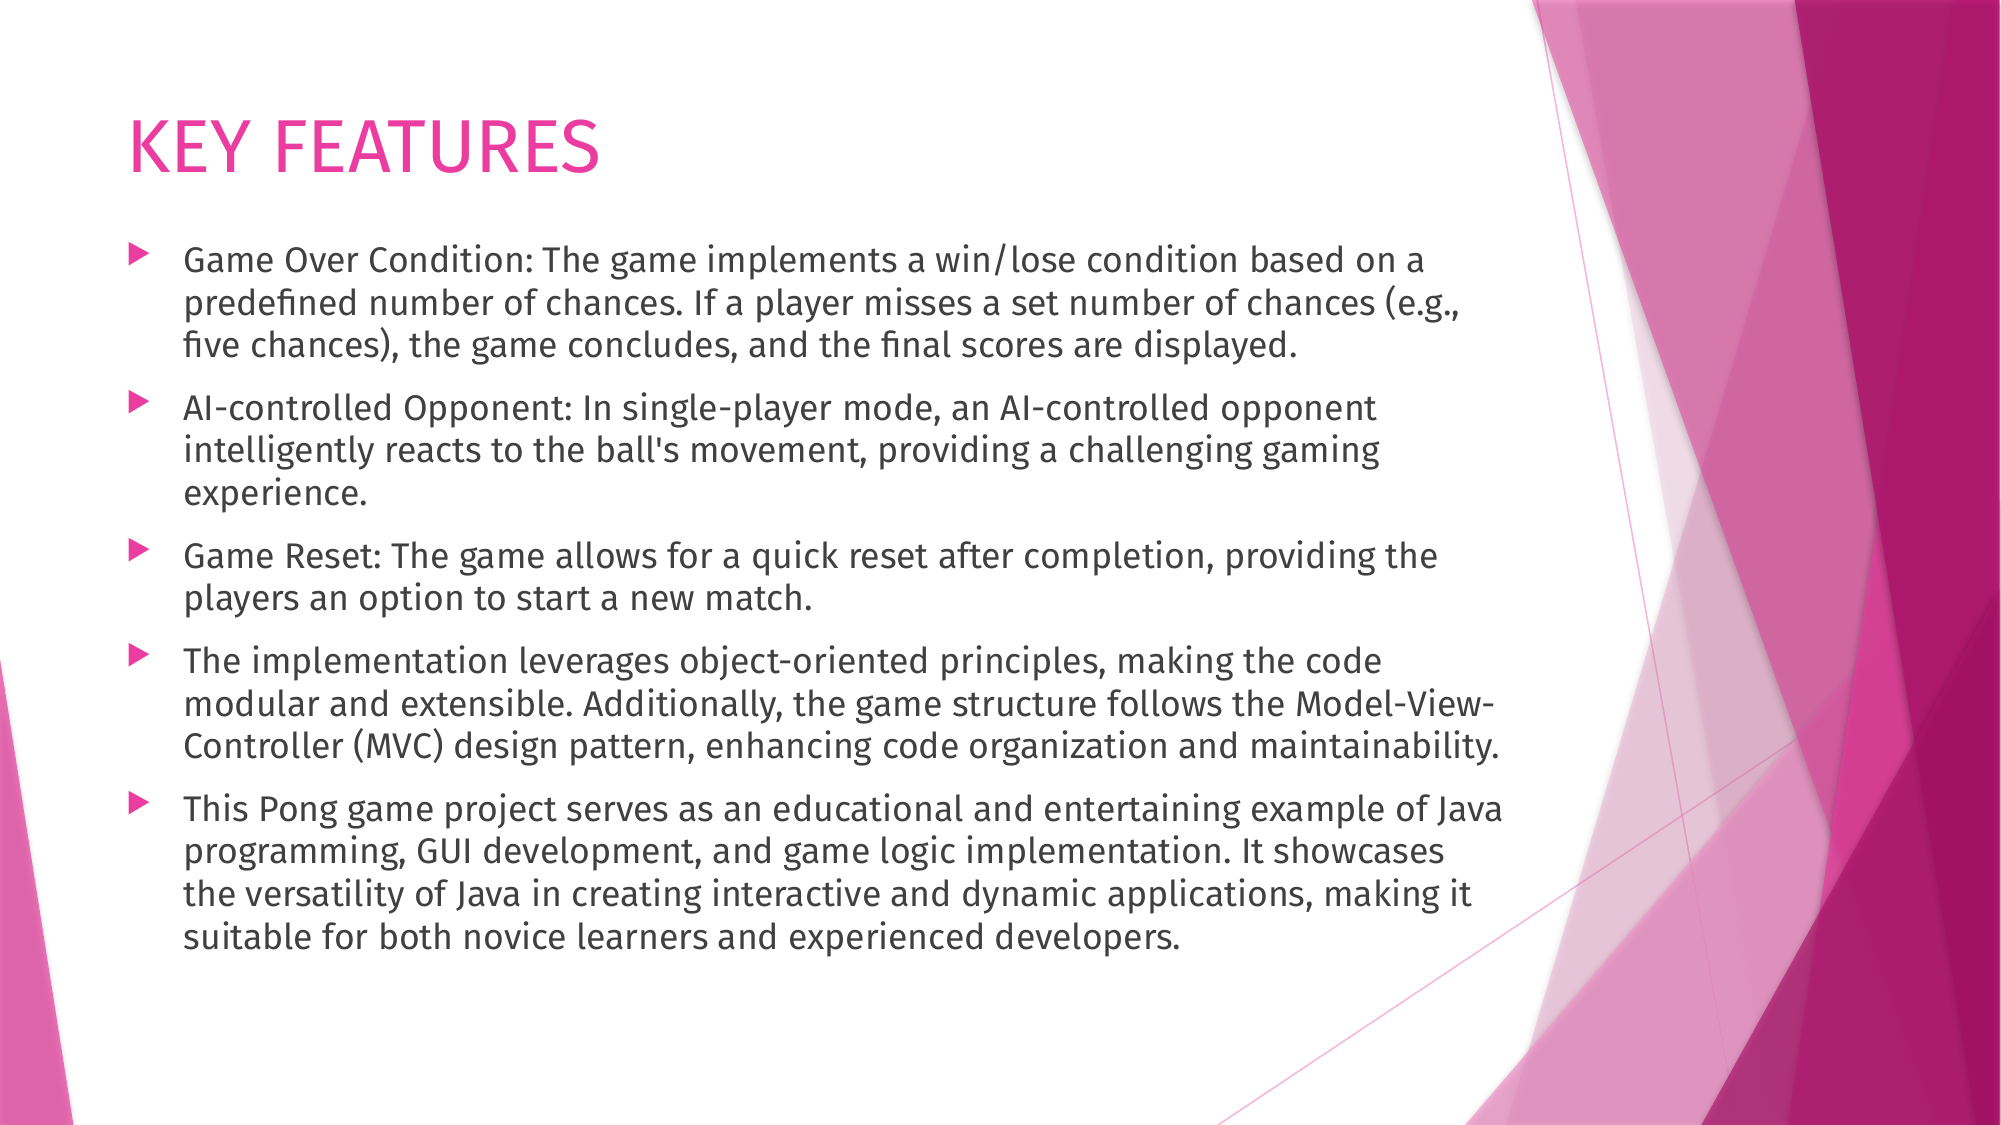

# KEY FEATURES
Game Over Condition: The game implements a win/lose condition based on a predefined number of chances. If a player misses a set number of chances (e.g., five chances), the game concludes, and the final scores are displayed.
AI-controlled Opponent: In single-player mode, an AI-controlled opponent intelligently reacts to the ball's movement, providing a challenging gaming experience.
Game Reset: The game allows for a quick reset after completion, providing the players an option to start a new match.
The implementation leverages object-oriented principles, making the code modular and extensible. Additionally, the game structure follows the Model-View-Controller (MVC) design pattern, enhancing code organization and maintainability.
This Pong game project serves as an educational and entertaining example of Java programming, GUI development, and game logic implementation. It showcases the versatility of Java in creating interactive and dynamic applications, making it suitable for both novice learners and experienced developers.